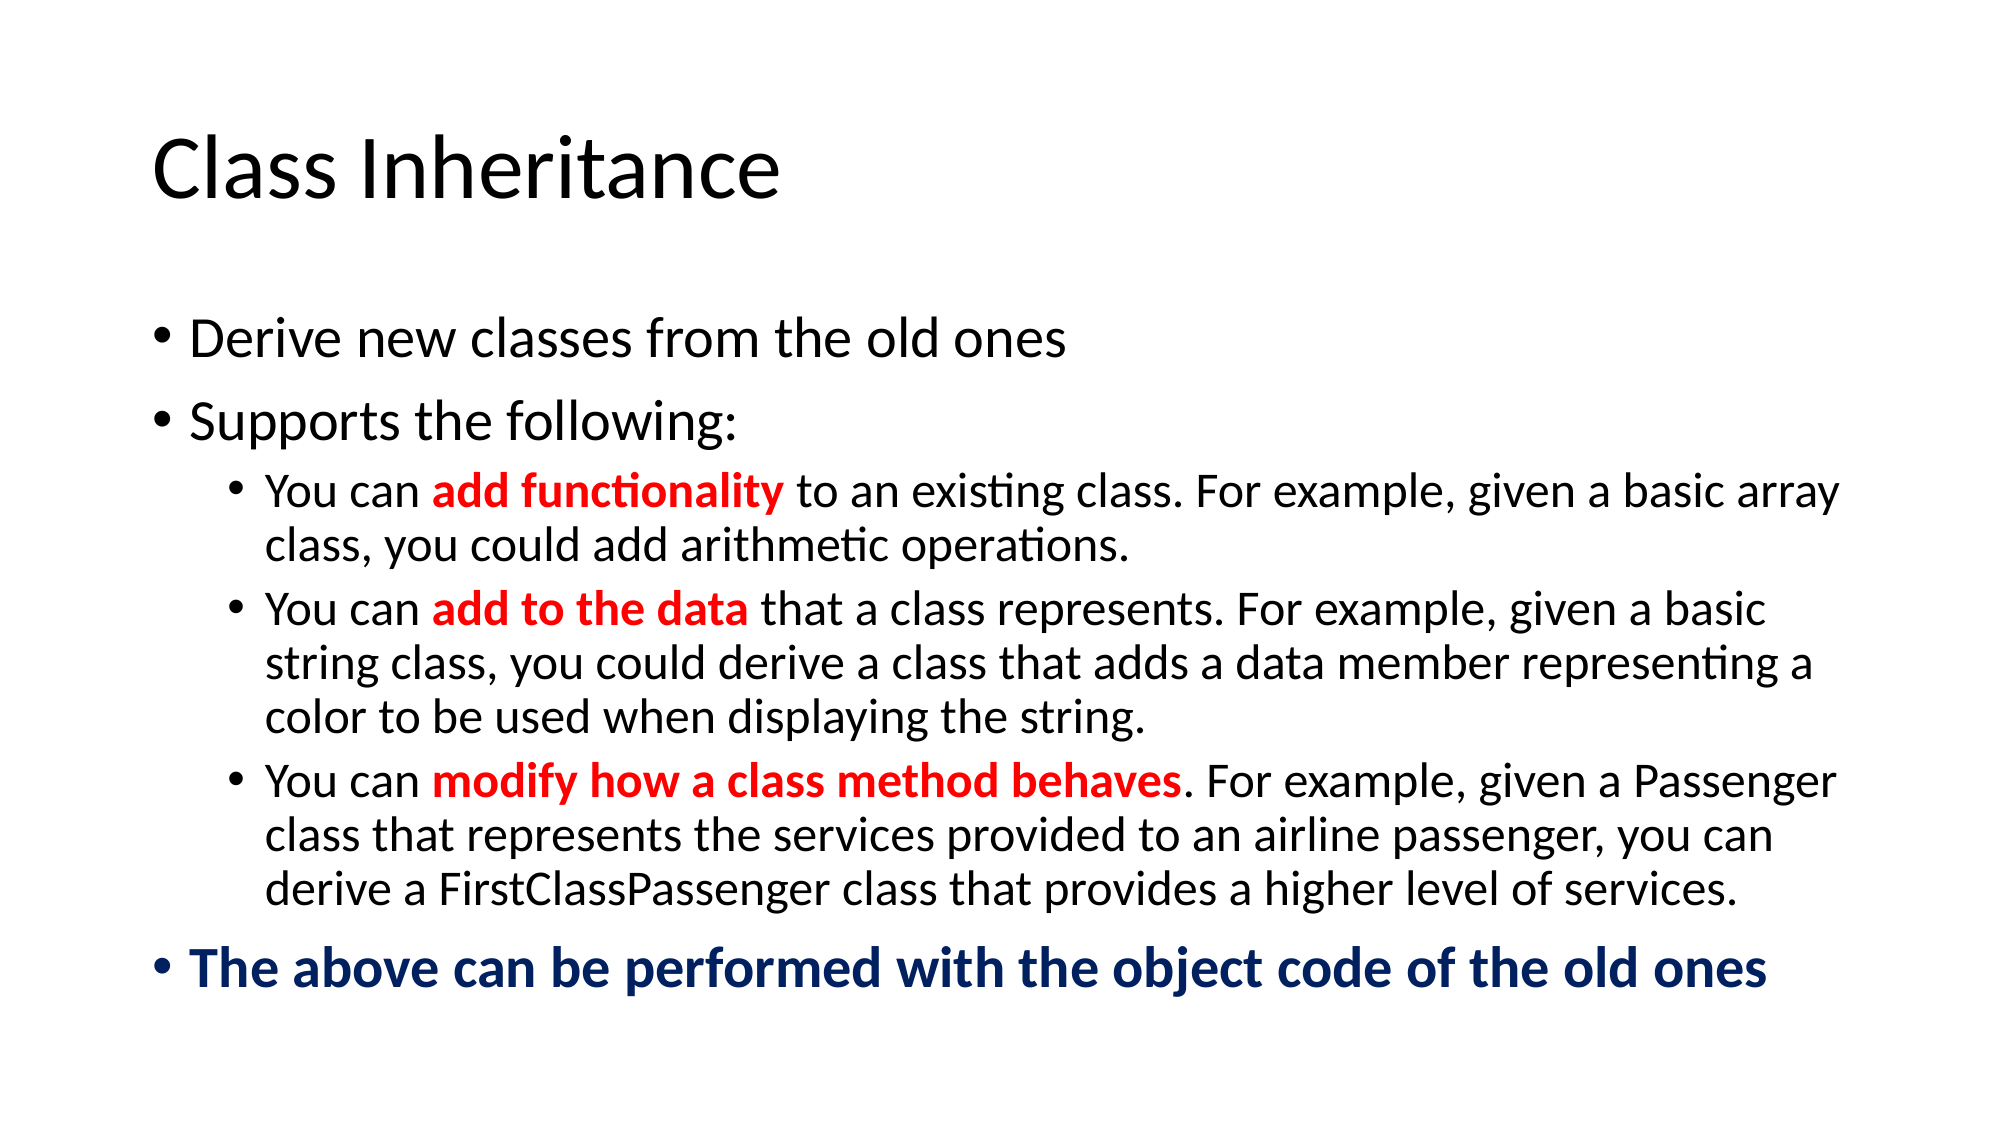

# Class Inheritance
Derive new classes from the old ones
Supports the following:
You can add functionality to an existing class. For example, given a basic array class, you could add arithmetic operations.
You can add to the data that a class represents. For example, given a basic string class, you could derive a class that adds a data member representing a color to be used when displaying the string.
You can modify how a class method behaves. For example, given a Passenger class that represents the services provided to an airline passenger, you can derive a FirstClassPassenger class that provides a higher level of services.
The above can be performed with the object code of the old ones